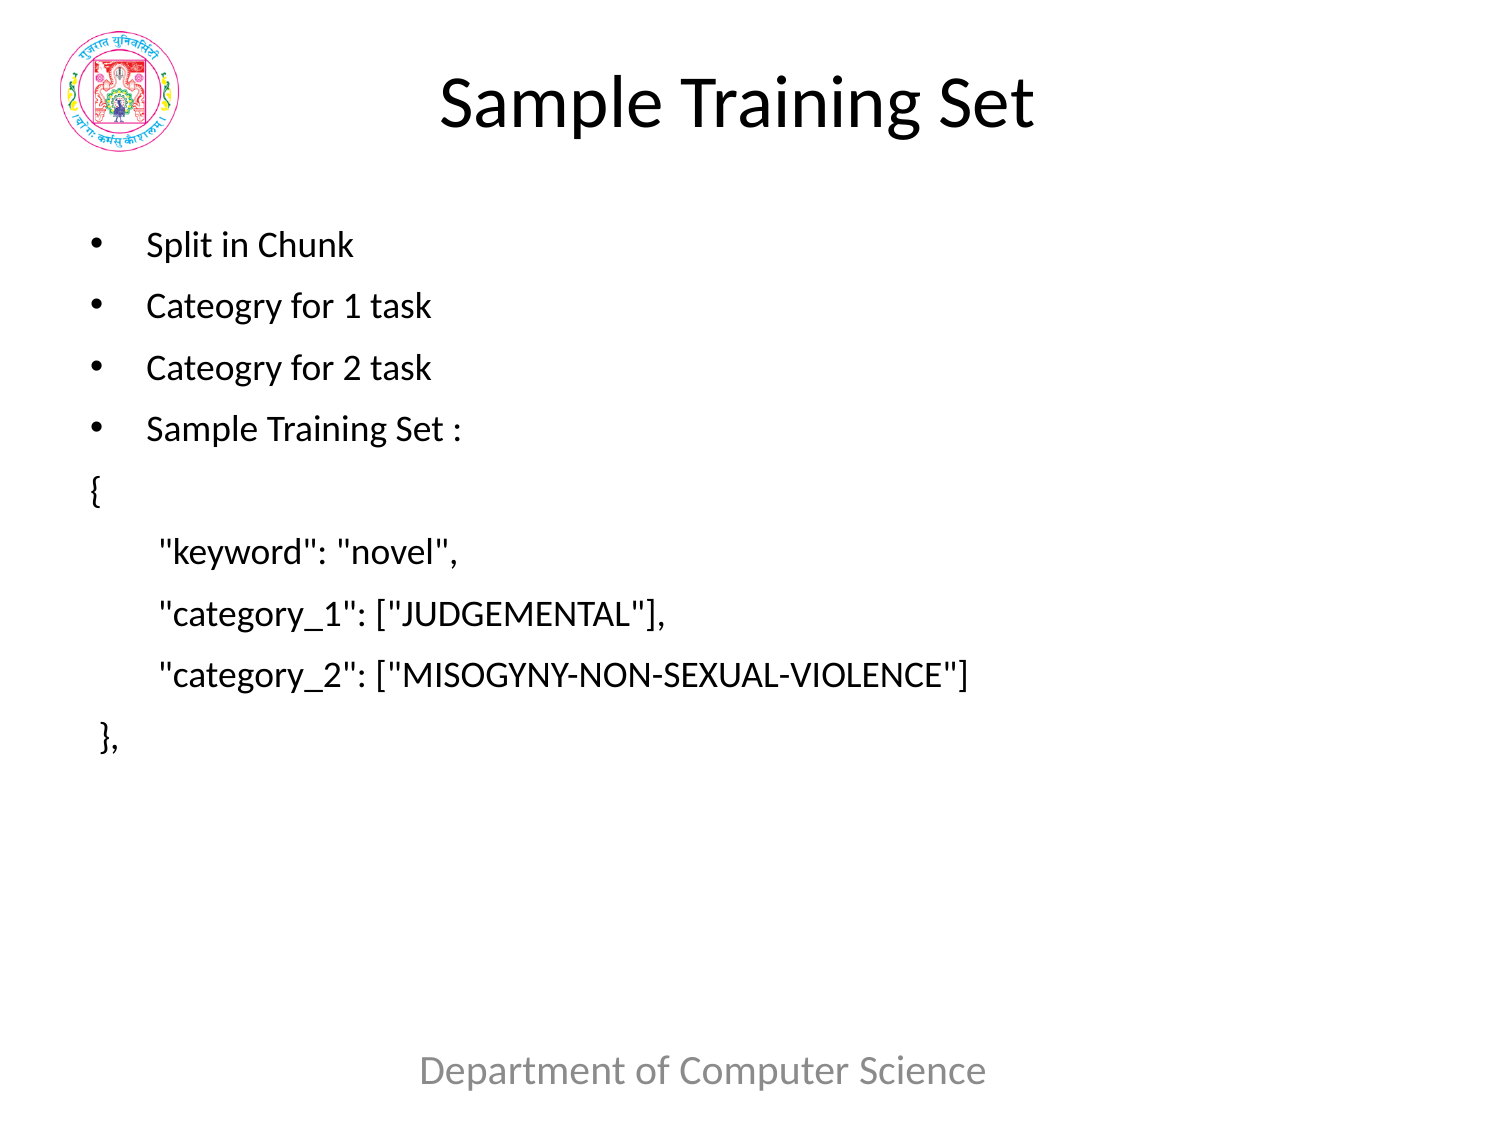

# Sample Training Set
Split in Chunk
Cateogry for 1 task
Cateogry for 2 task
Sample Training Set :
{
        "keyword": "novel",
        "category_1": ["JUDGEMENTAL"],
        "category_2": ["MISOGYNY-NON-SEXUAL-VIOLENCE"]
 },
Department of Computer Science
10